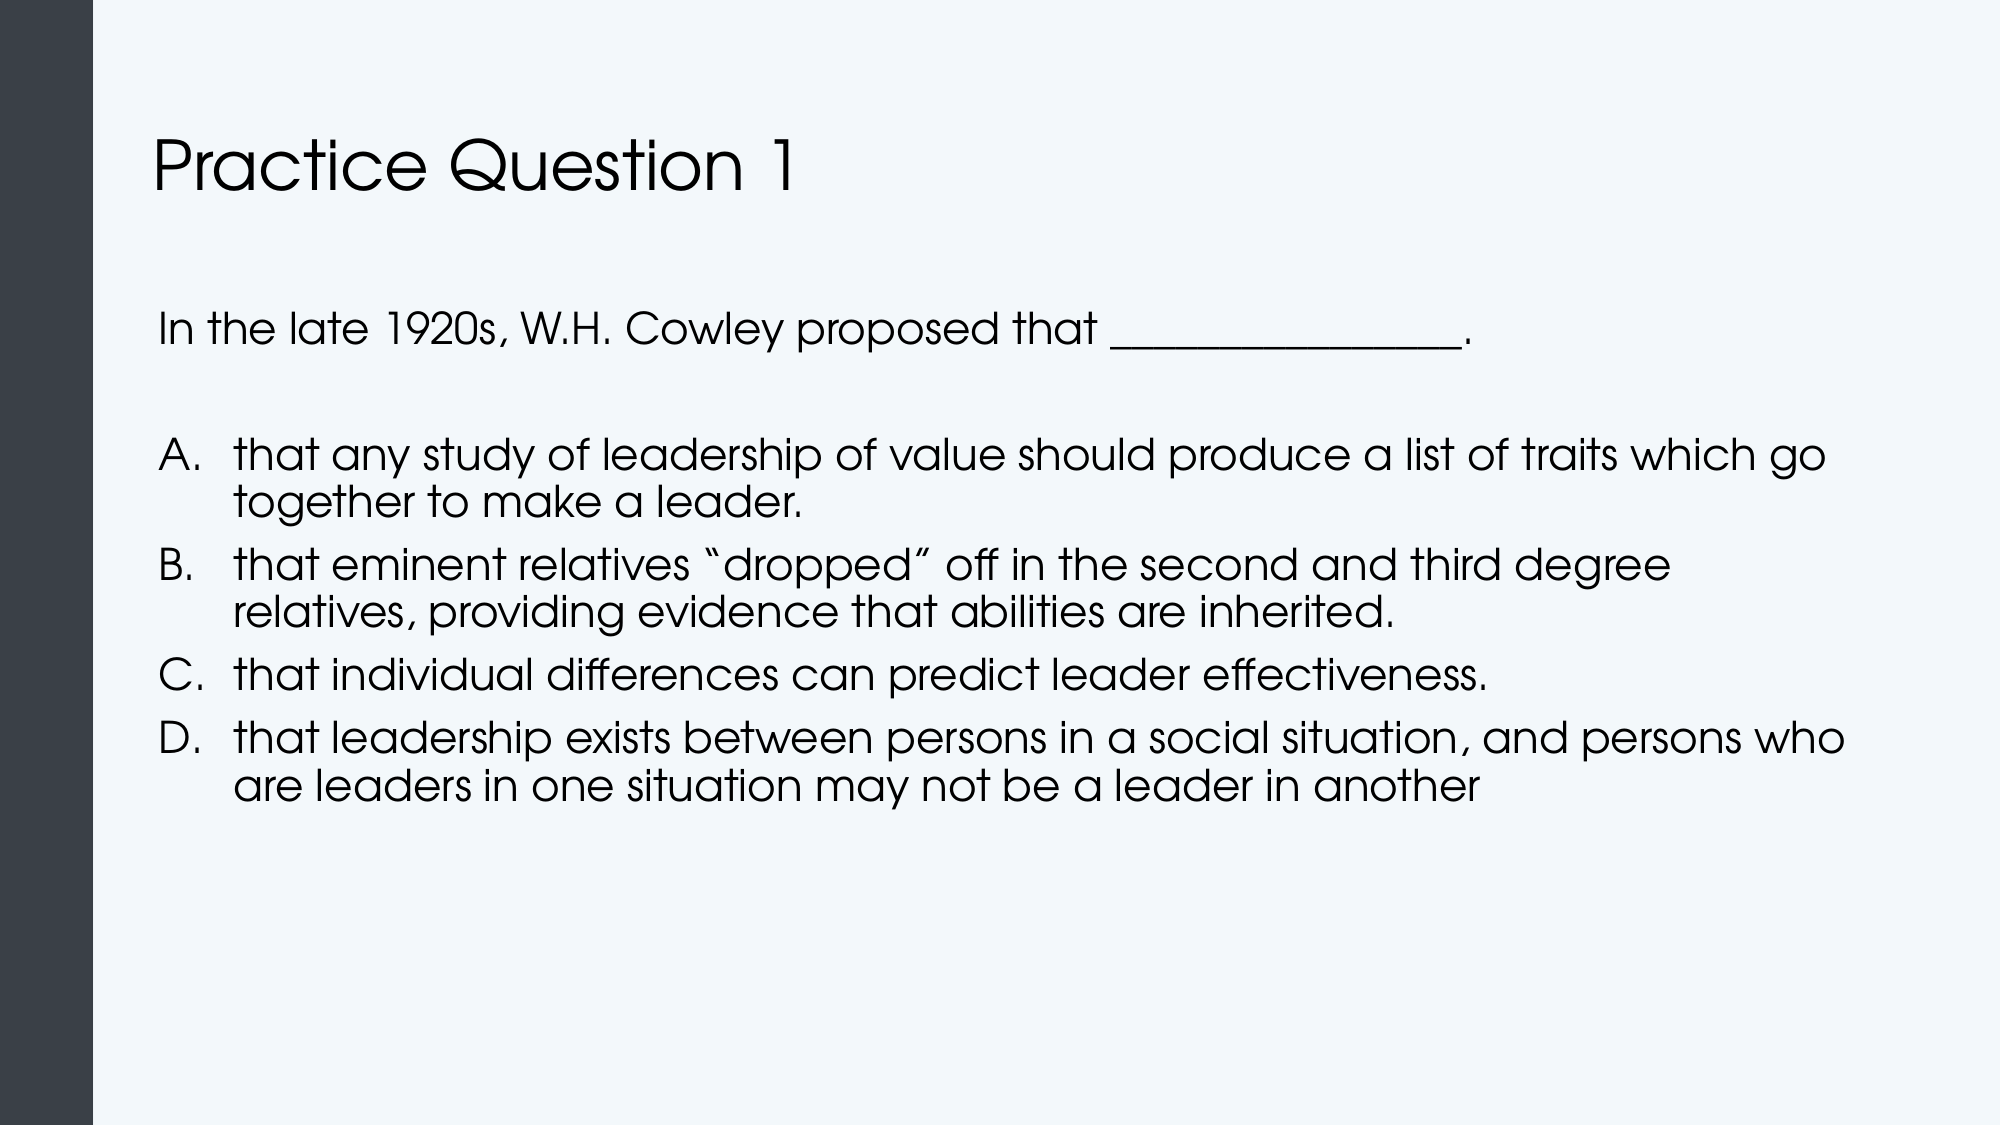

# Practice Question 1
In the late 1920s, W.H. Cowley proposed that ________________.

that any study of leadership of value should produce a list of traits which go together to make a leader.
that eminent relatives “dropped” off in the second and third degree relatives, providing evidence that abilities are inherited.
that individual differences can predict leader effectiveness.
that leadership exists between persons in a social situation, and persons who are leaders in one situation may not be a leader in another